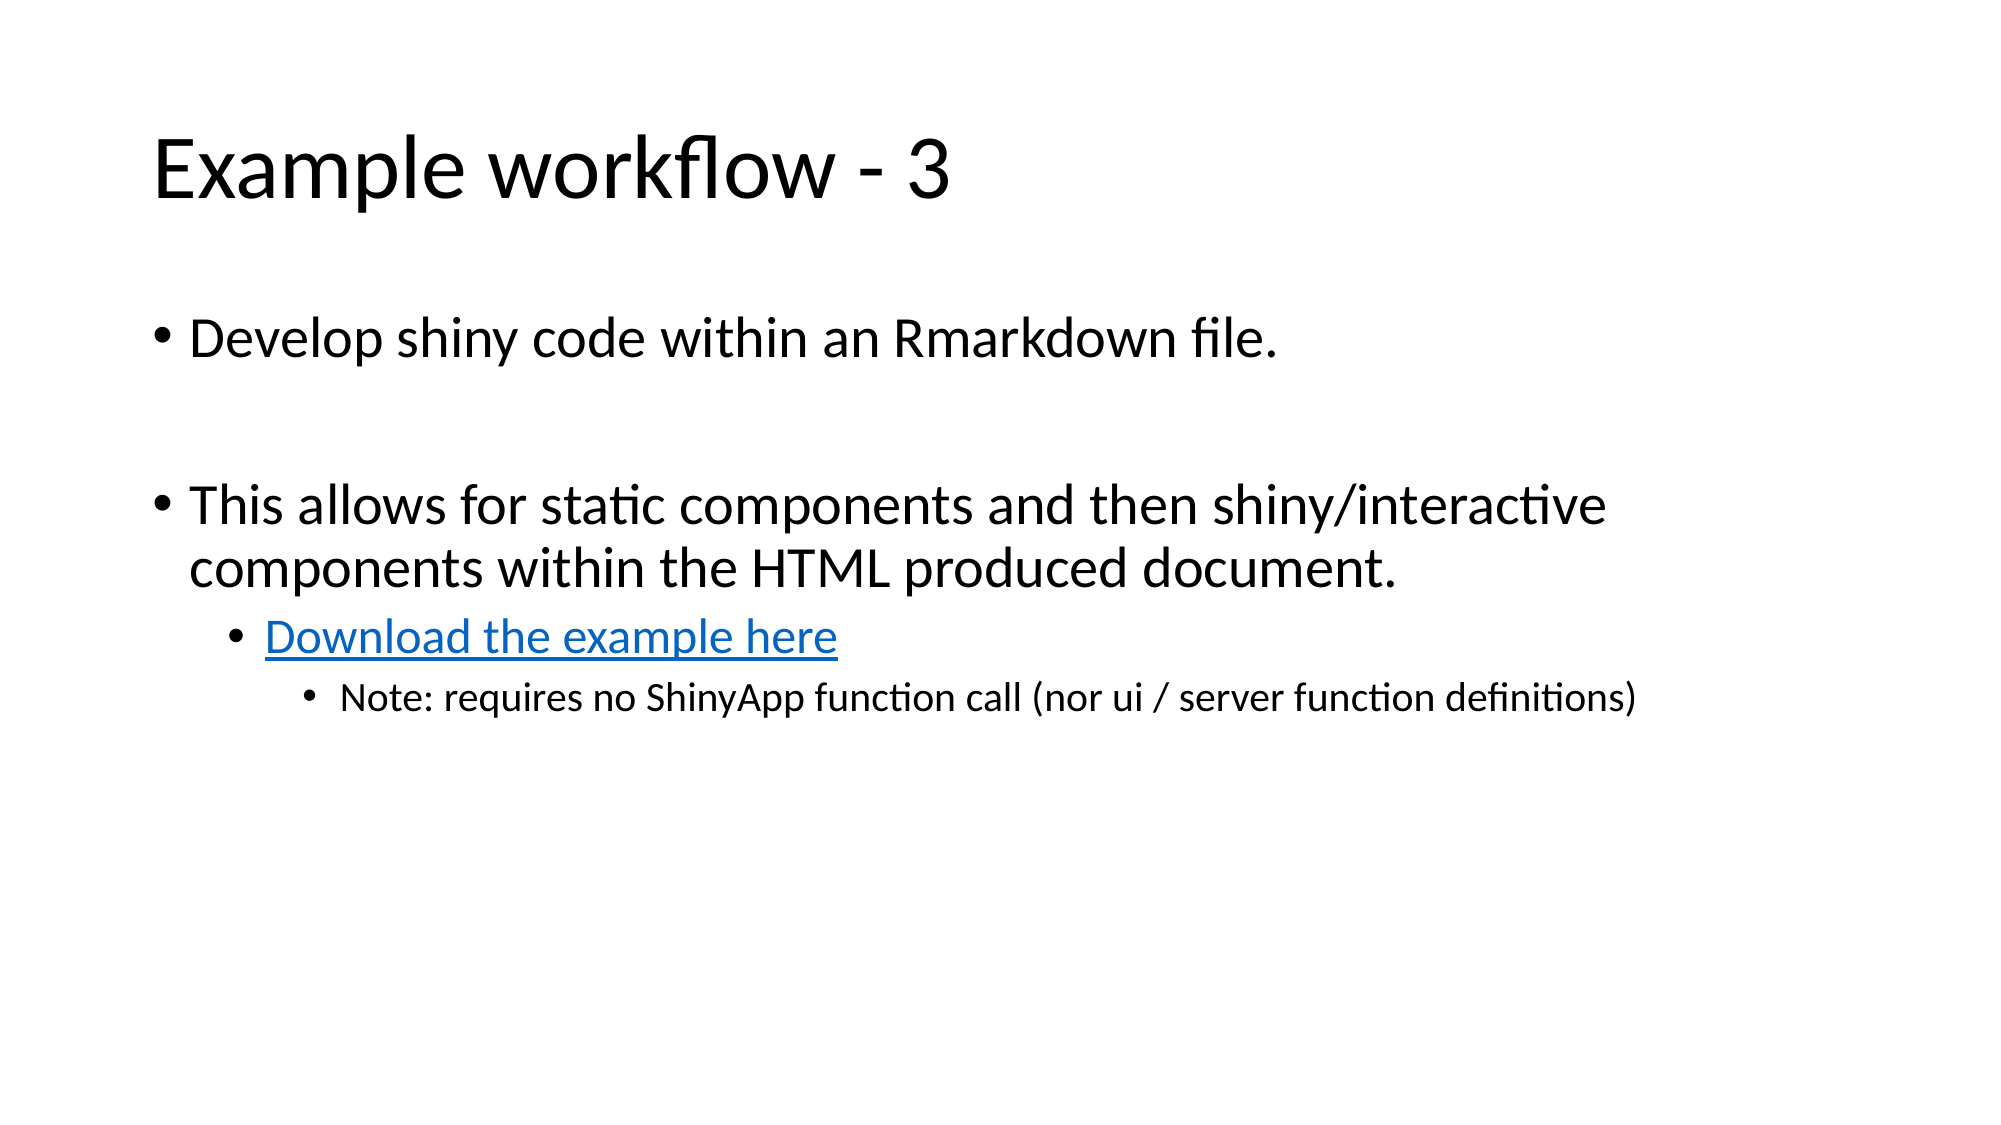

# Example workflow - 3
Develop shiny code within an Rmarkdown file.

This allows for static components and then shiny/interactive components within the HTML produced document.
Download the example here
Note: requires no ShinyApp function call (nor ui / server function definitions)